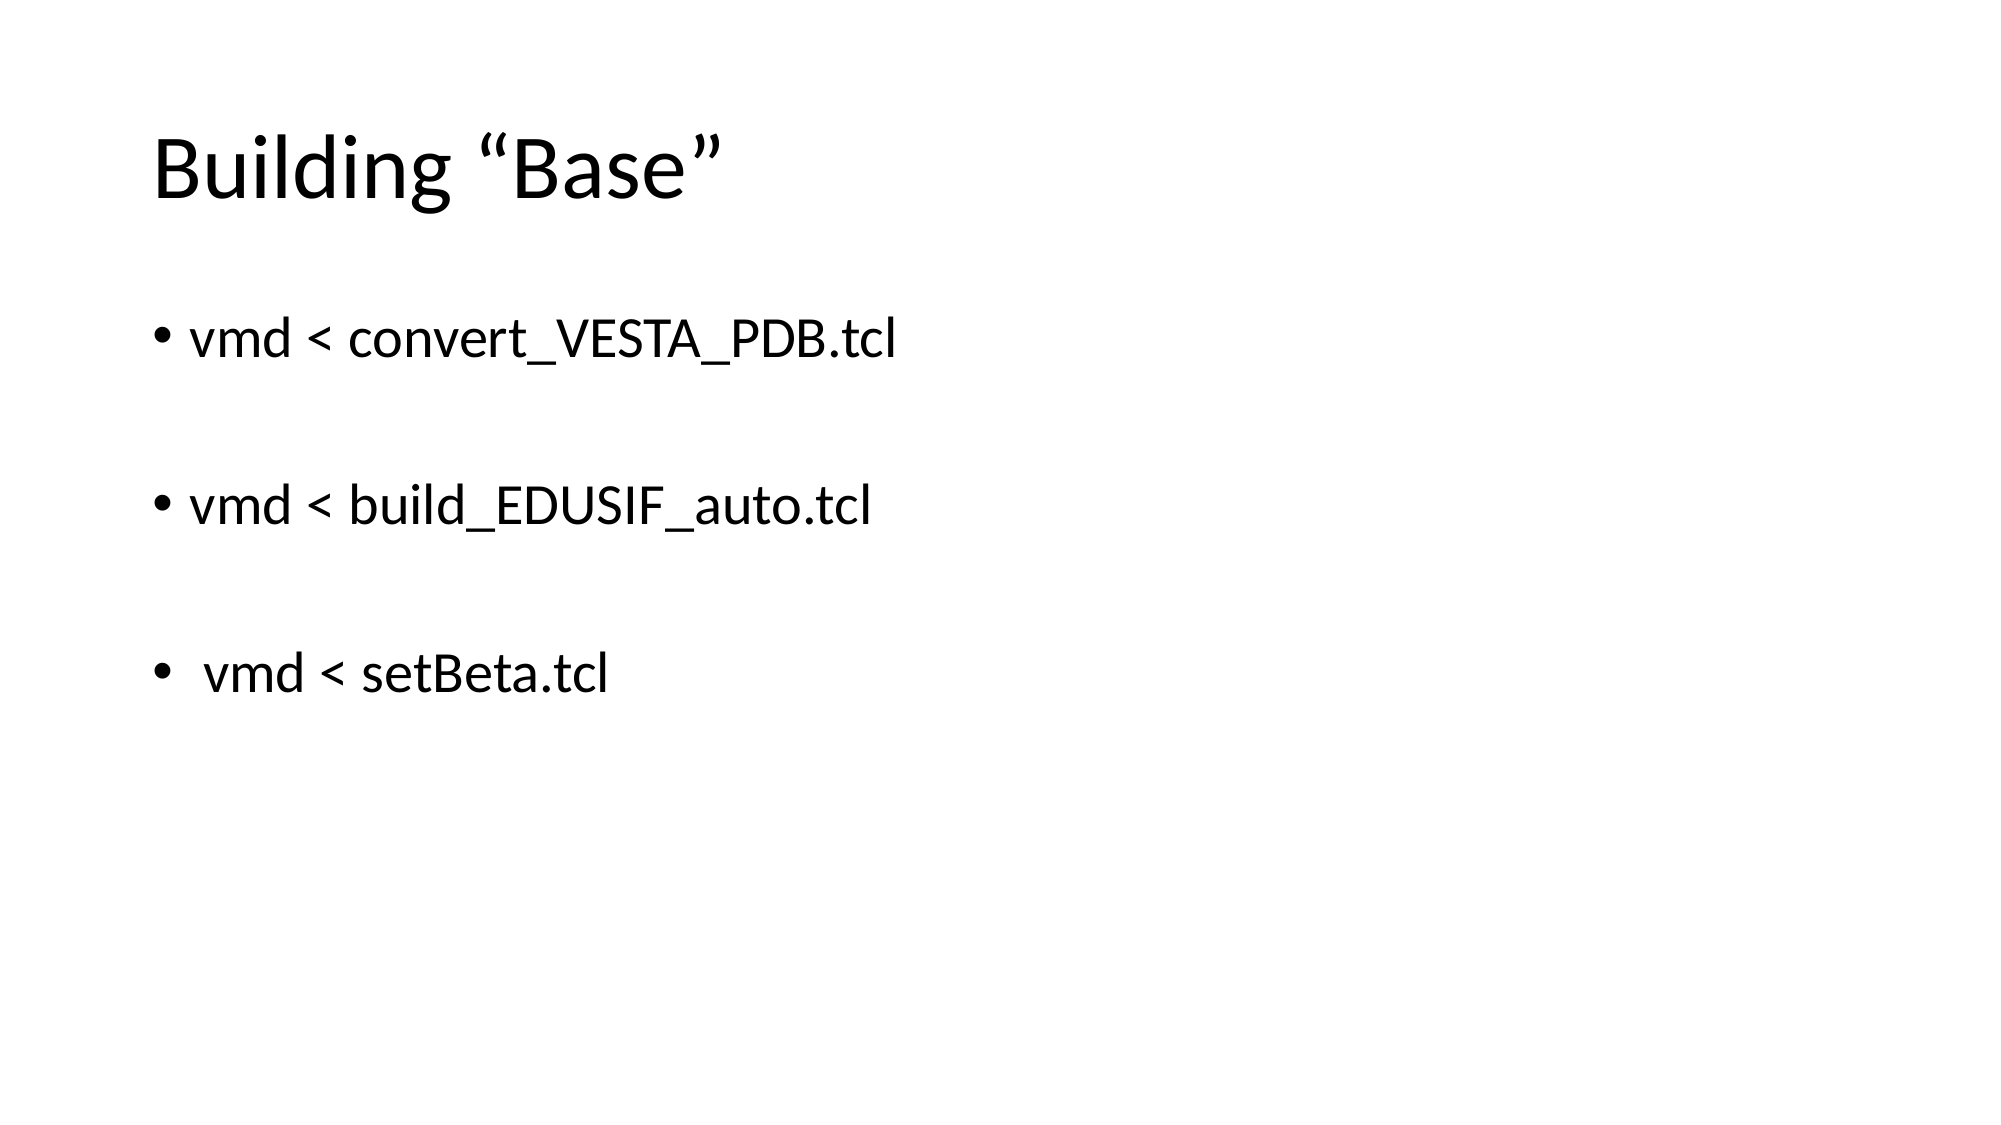

# Building “Base”
vmd < convert_VESTA_PDB.tcl

vmd < build_EDUSIF_auto.tcl

 vmd < setBeta.tcl